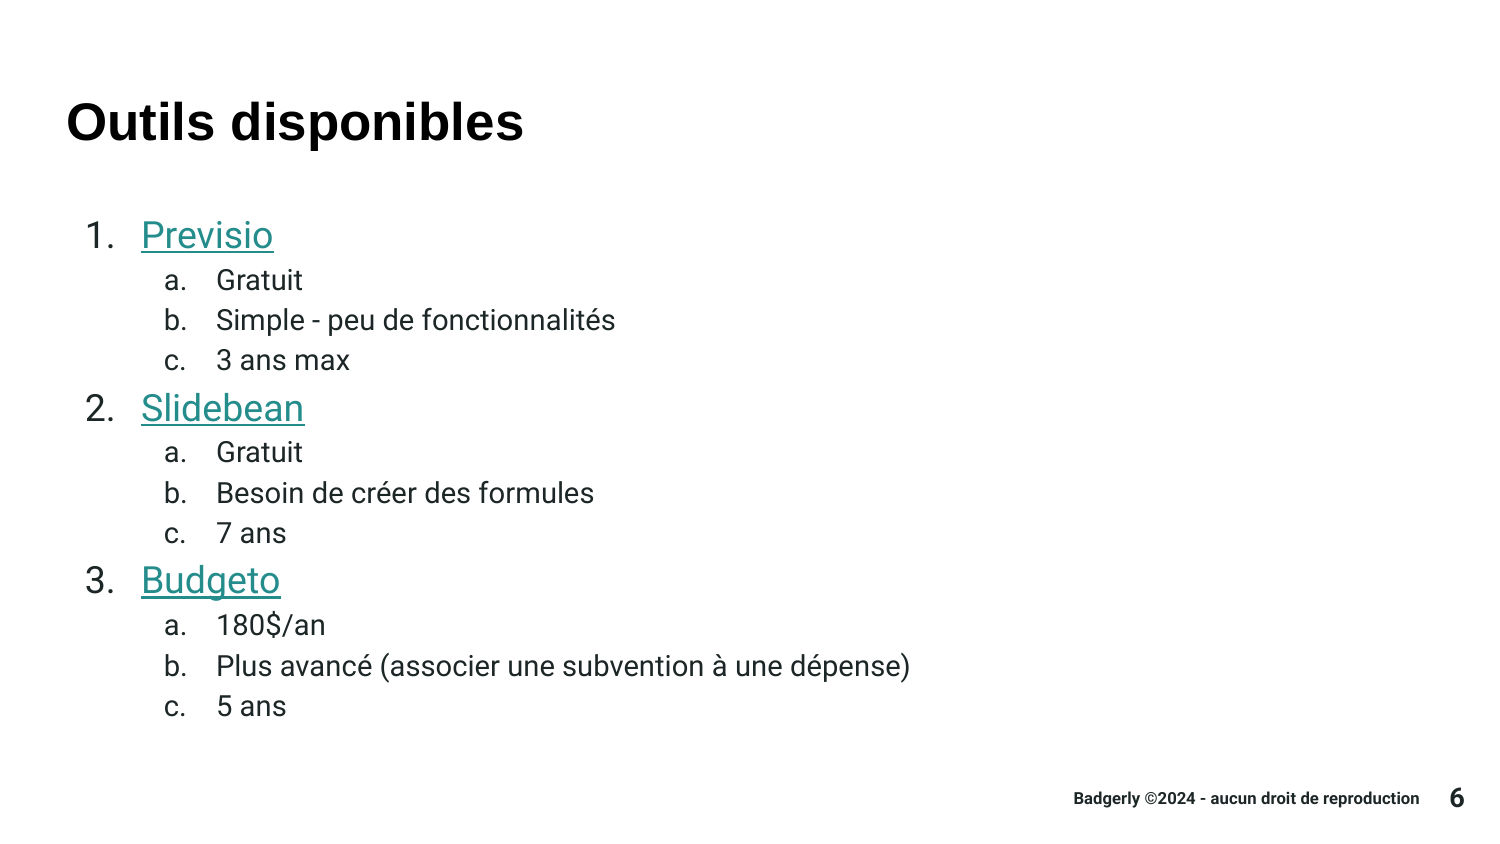

# Outils disponibles
Previsio
Gratuit
Simple - peu de fonctionnalités
3 ans max
Slidebean
Gratuit
Besoin de créer des formules
7 ans
Budgeto
180$/an
Plus avancé (associer une subvention à une dépense)
5 ans
6